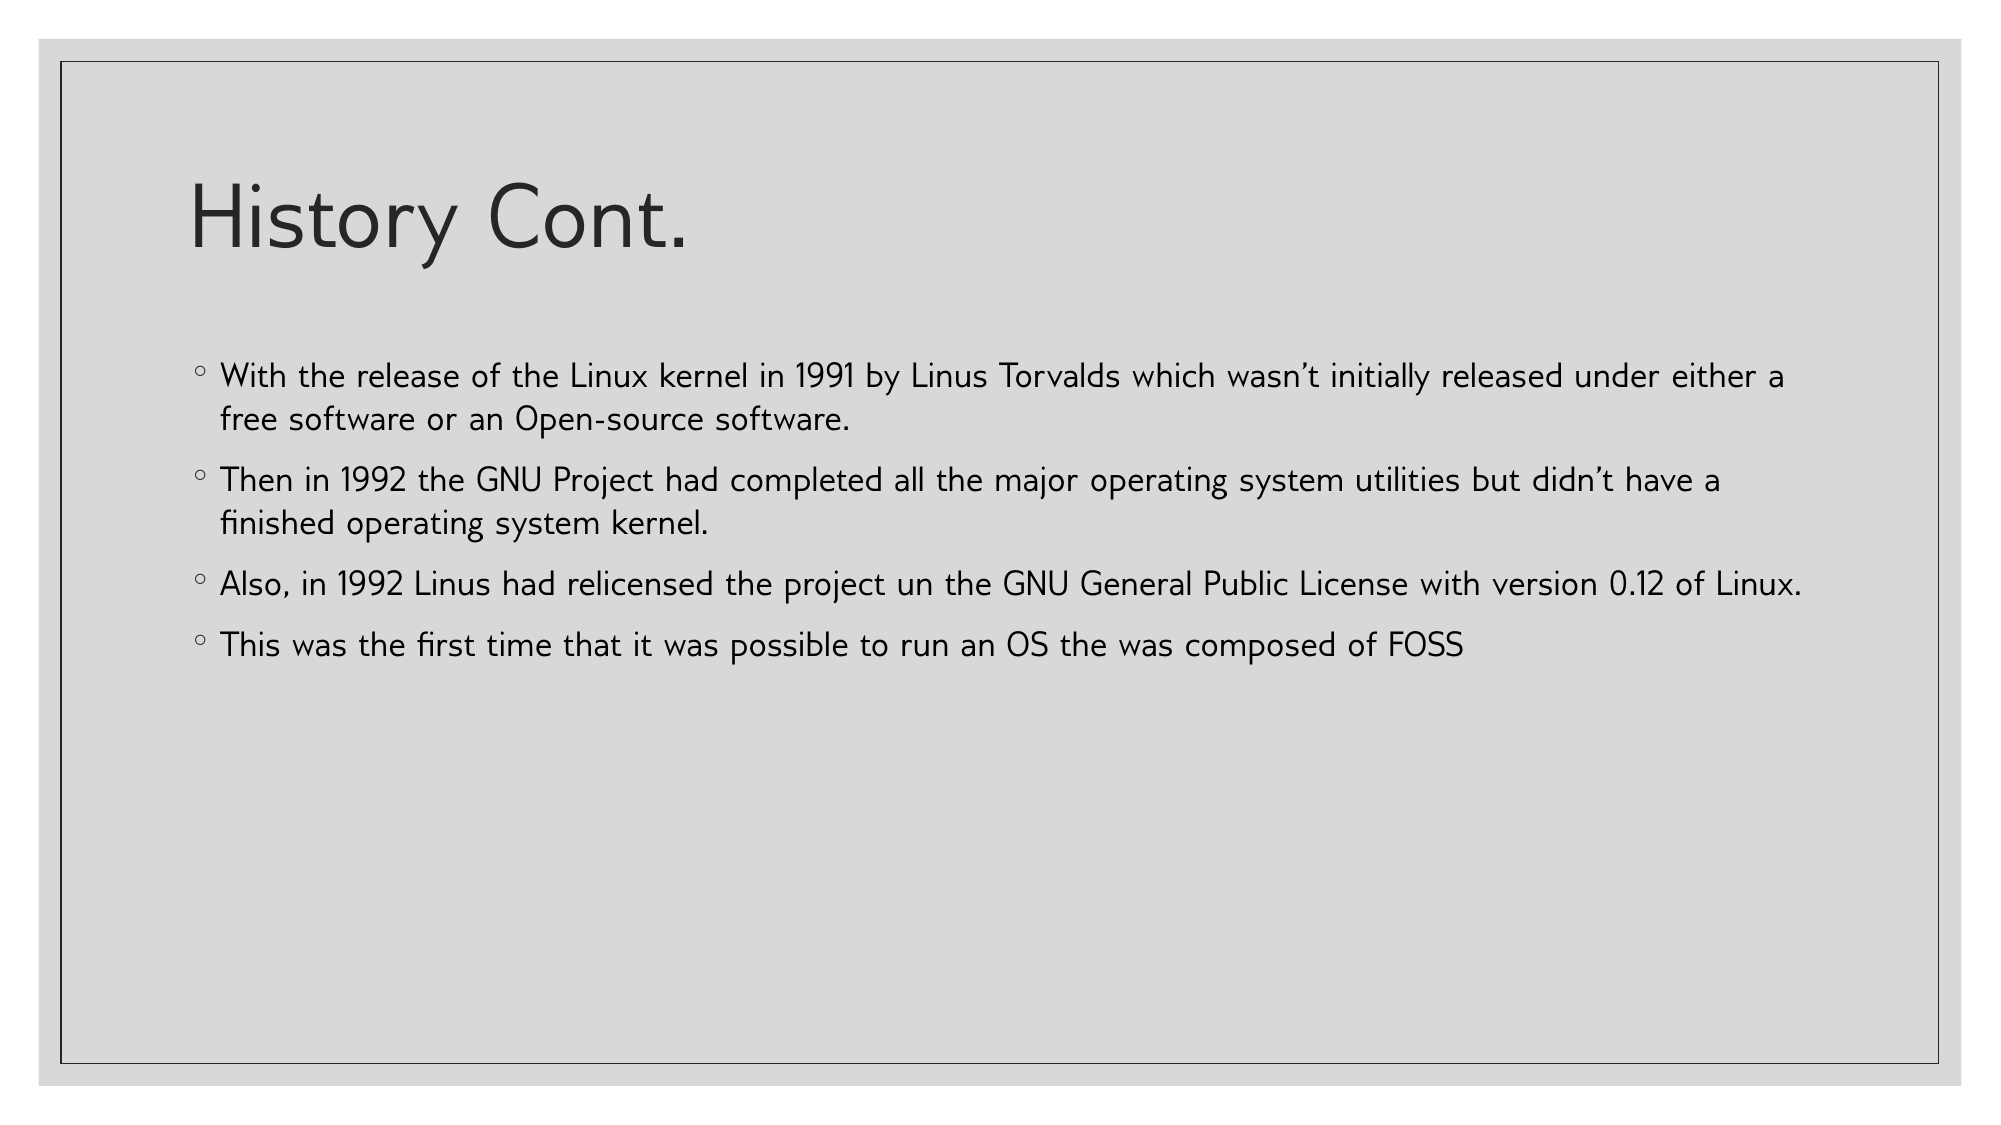

# History Cont.
With the release of the Linux kernel in 1991 by Linus Torvalds which wasn’t initially released under either a free software or an Open-source software.
Then in 1992 the GNU Project had completed all the major operating system utilities but didn’t have a finished operating system kernel.
Also, in 1992 Linus had relicensed the project un the GNU General Public License with version 0.12 of Linux.
This was the first time that it was possible to run an OS the was composed of FOSS